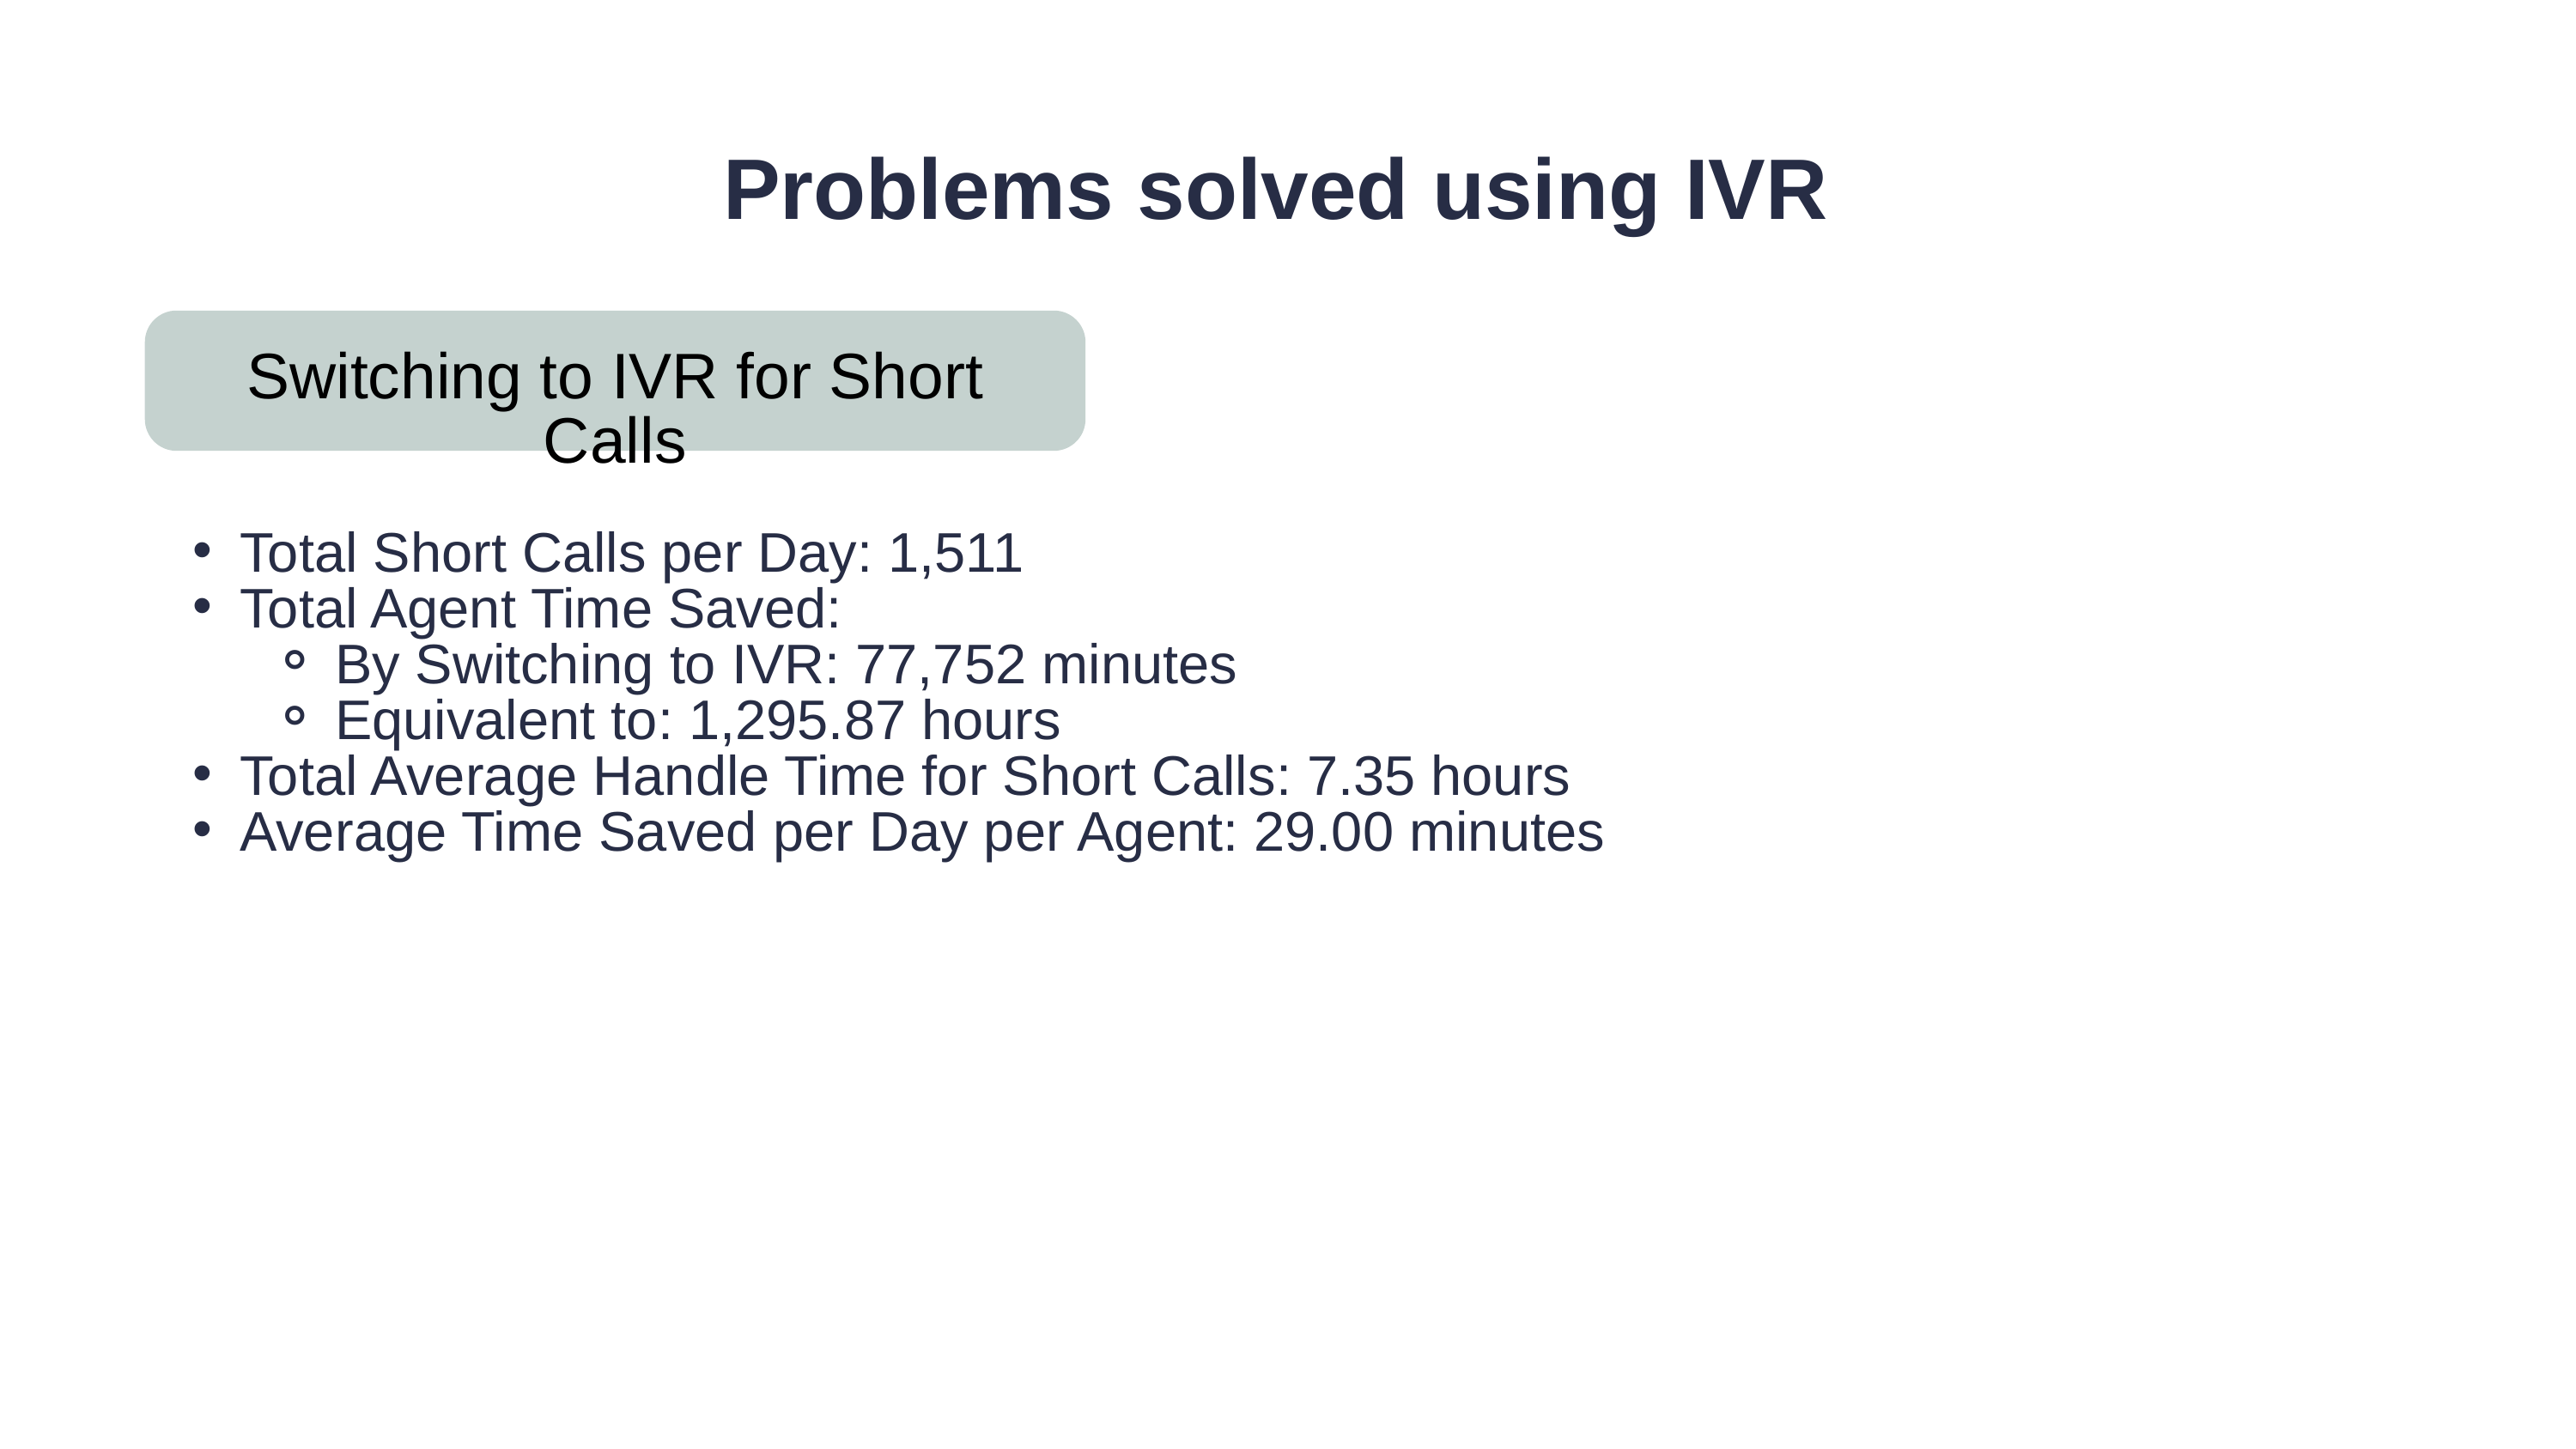

Problems solved using IVR

Switching to IVR for Short Calls
Total Short Calls per Day: 1,511
Total Agent Time Saved:
By Switching to IVR: 77,752 minutes
Equivalent to: 1,295.87 hours
Total Average Handle Time for Short Calls: 7.35 hours
Average Time Saved per Day per Agent: 29.00 minutes